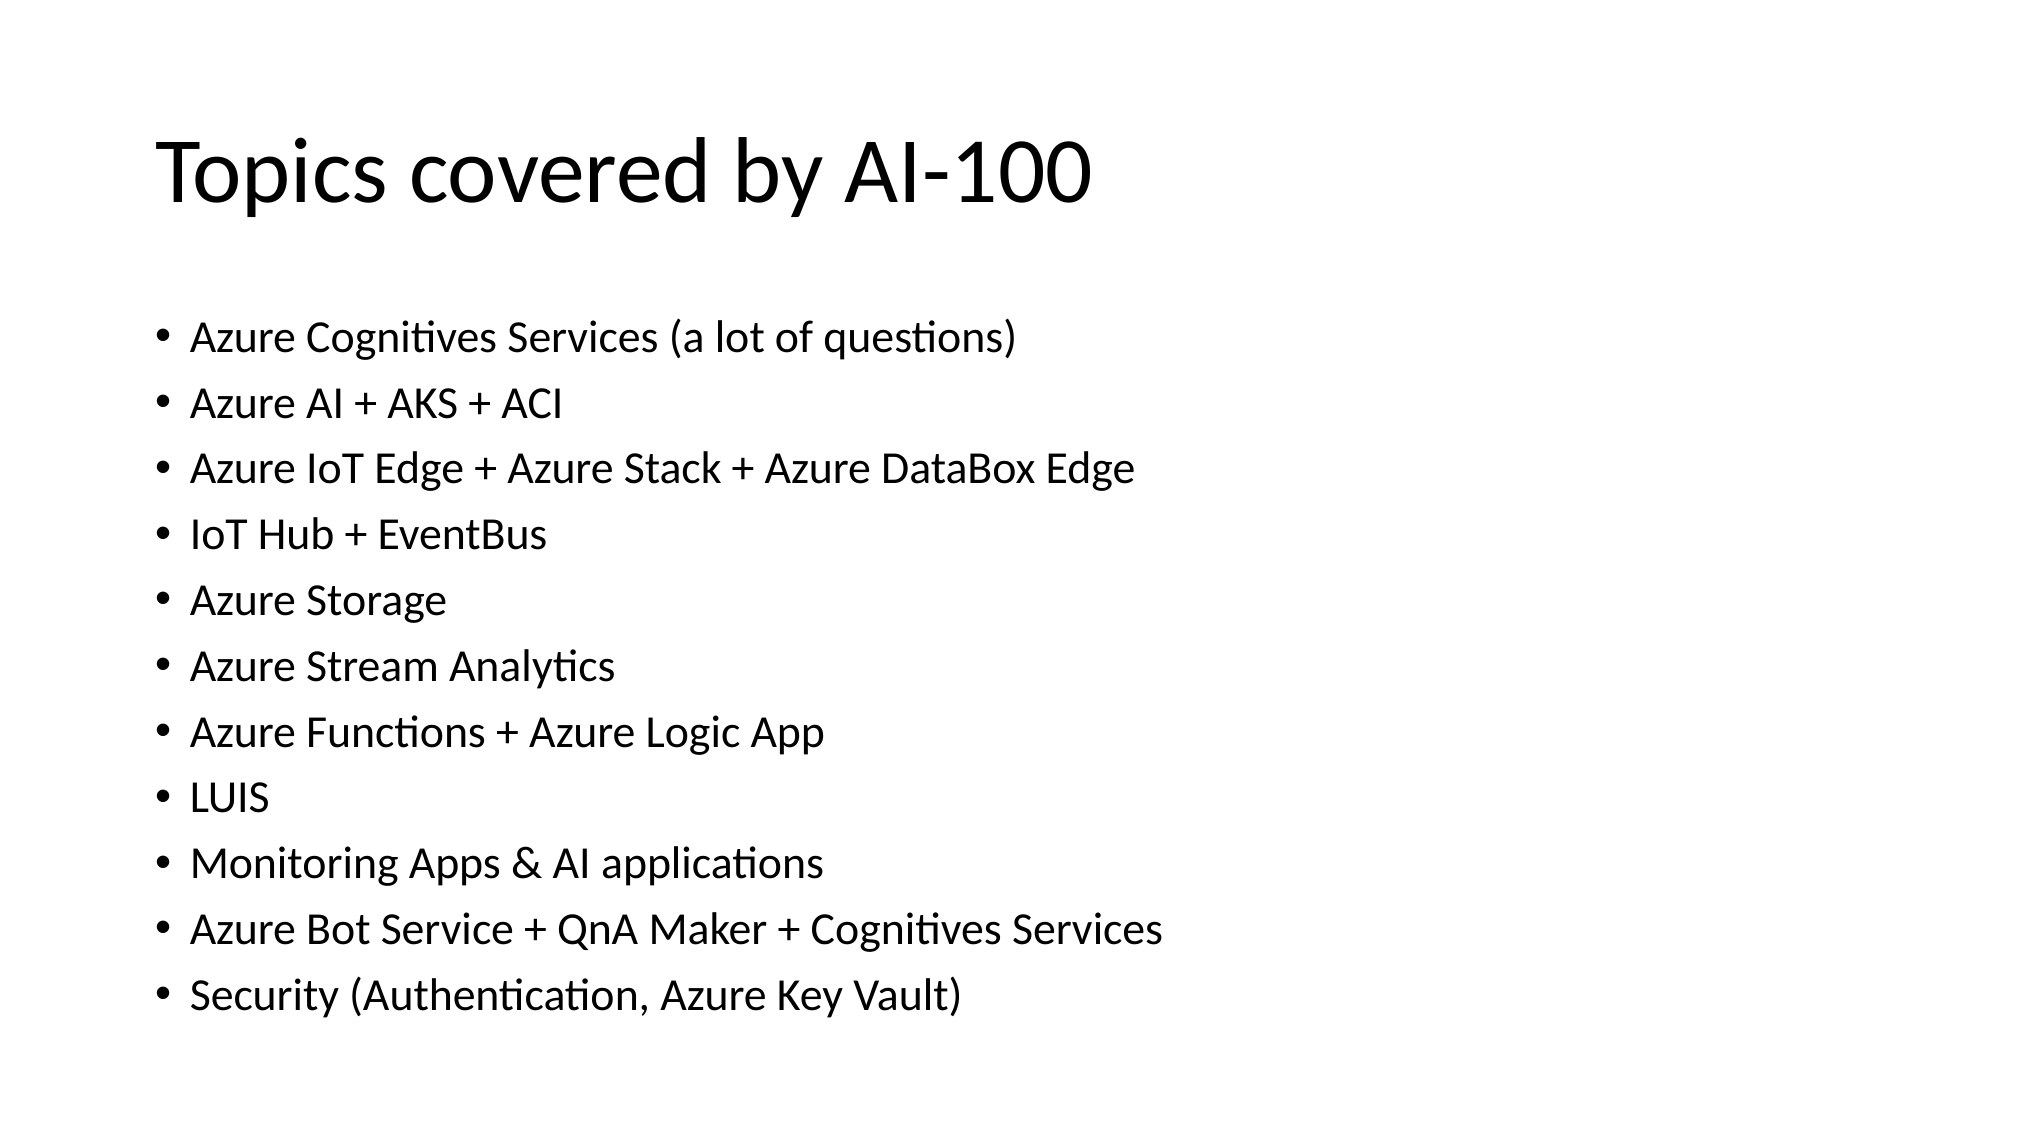

# Topics covered by AI-100
Azure Cognitives Services (a lot of questions)
Azure AI + AKS + ACI
Azure IoT Edge + Azure Stack + Azure DataBox Edge
IoT Hub + EventBus
Azure Storage
Azure Stream Analytics
Azure Functions + Azure Logic App
LUIS
Monitoring Apps & AI applications
Azure Bot Service + QnA Maker + Cognitives Services
Security (Authentication, Azure Key Vault)